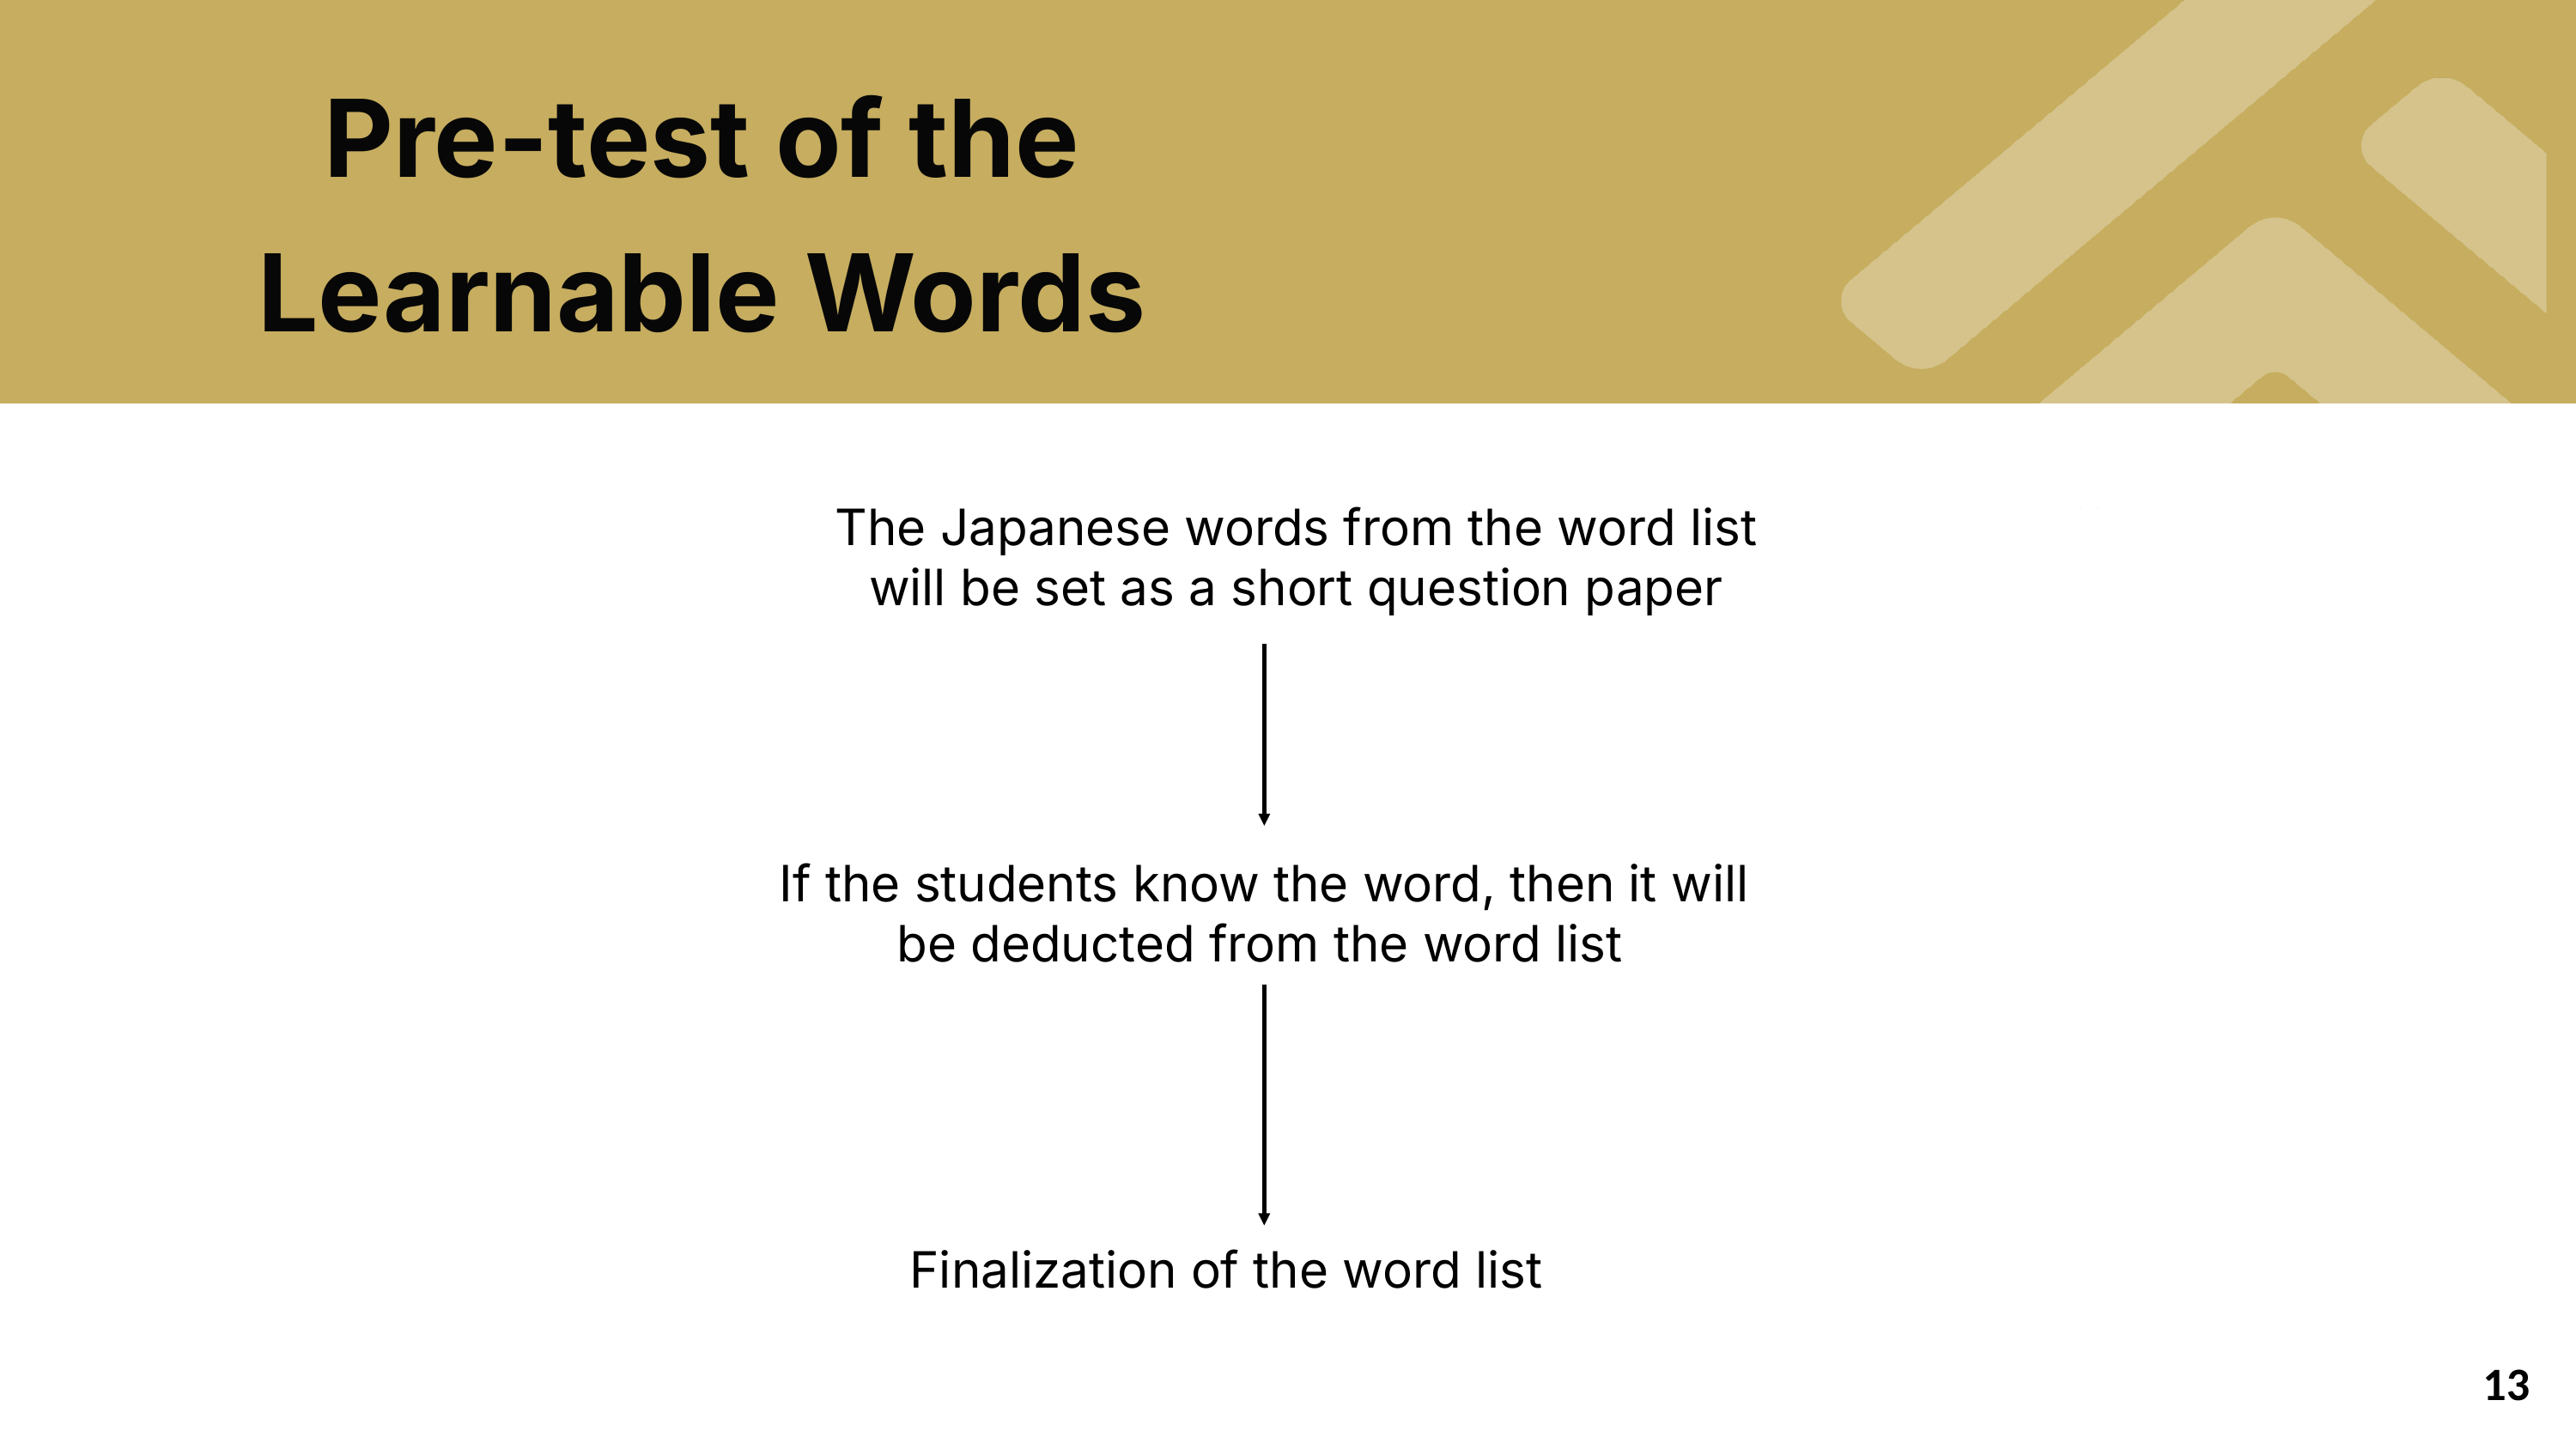

Pre-test of the Learnable Words

The Japanese words from the word list will be set as a short question paper
If the students know the word, then it will be deducted from the word list
Finalization of the word list
13